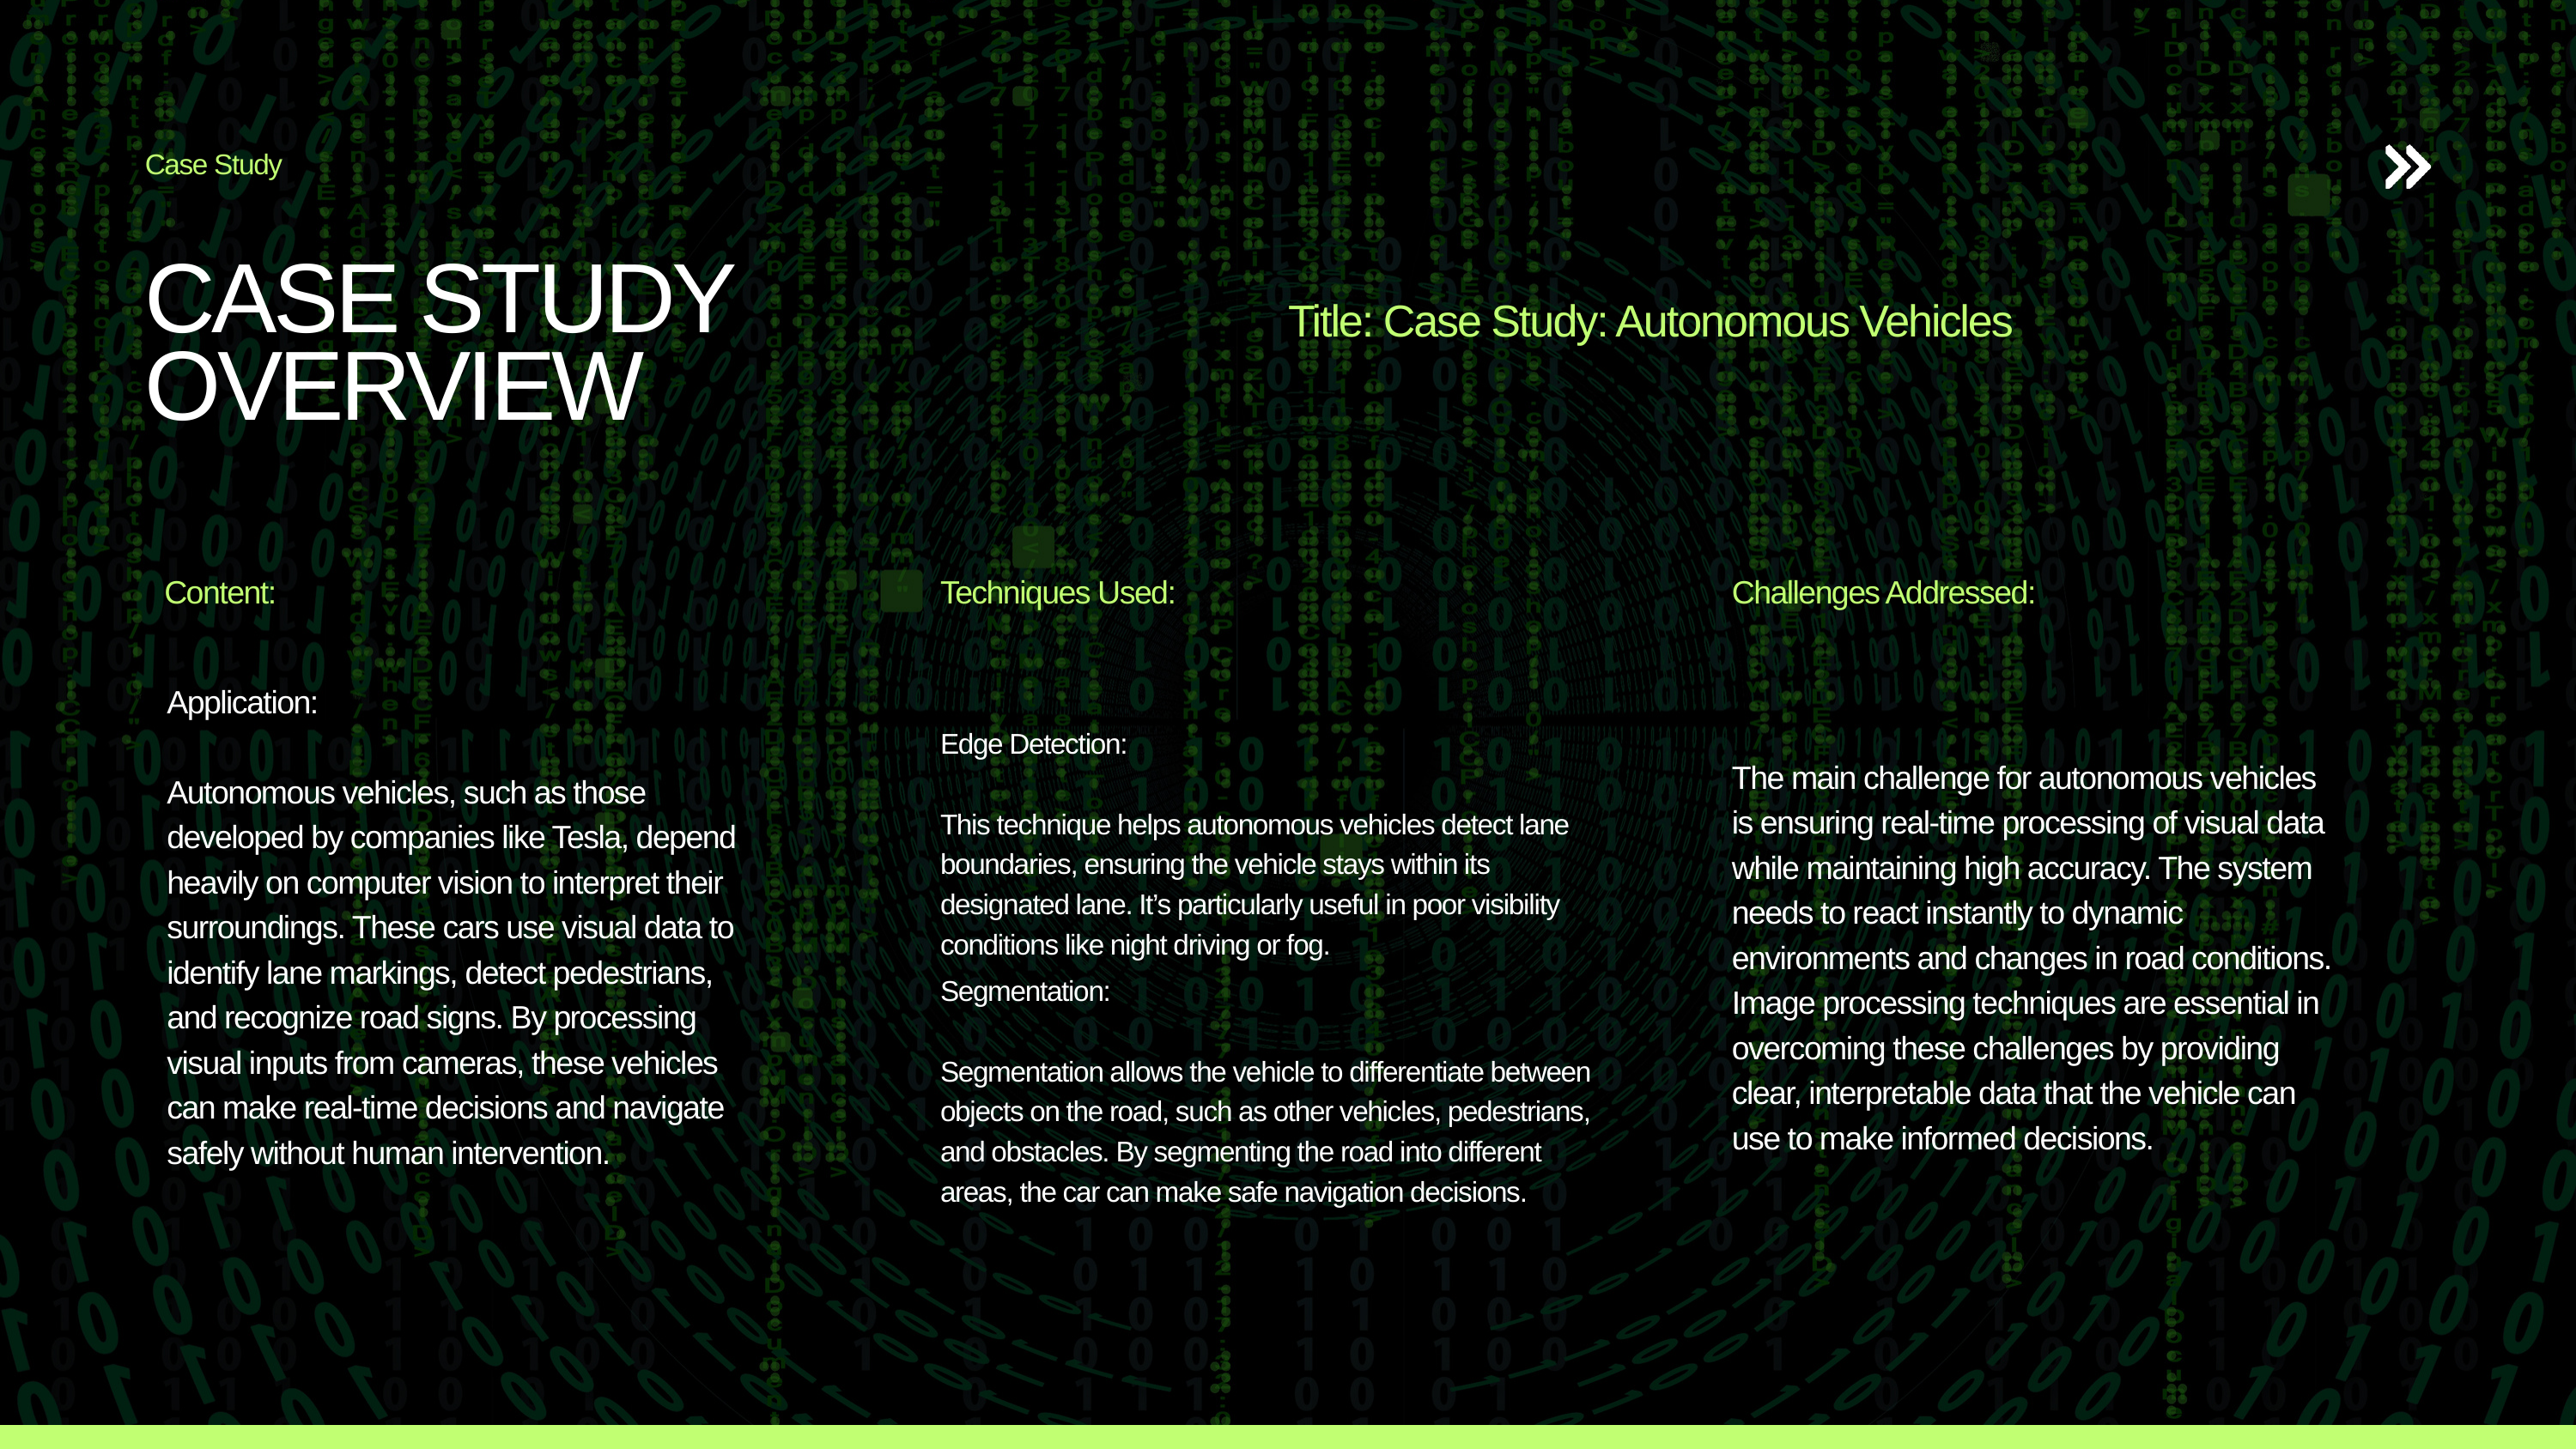

Case Study

CASE STUDY OVERVIEW
Title: Case Study: Autonomous Vehicles
Content:
Techniques Used:
Challenges Addressed:
Application:

Autonomous vehicles, such as those developed by companies like Tesla, depend heavily on computer vision to interpret their surroundings. These cars use visual data to identify lane markings, detect pedestrians, and recognize road signs. By processing visual inputs from cameras, these vehicles can make real-time decisions and navigate safely without human intervention.
Edge Detection:

This technique helps autonomous vehicles detect lane boundaries, ensuring the vehicle stays within its designated lane. It’s particularly useful in poor visibility conditions like night driving or fog.
The main challenge for autonomous vehicles is ensuring real-time processing of visual data while maintaining high accuracy. The system needs to react instantly to dynamic environments and changes in road conditions. Image processing techniques are essential in overcoming these challenges by providing clear, interpretable data that the vehicle can use to make informed decisions.
Segmentation:

Segmentation allows the vehicle to differentiate between objects on the road, such as other vehicles, pedestrians, and obstacles. By segmenting the road into different areas, the car can make safe navigation decisions.